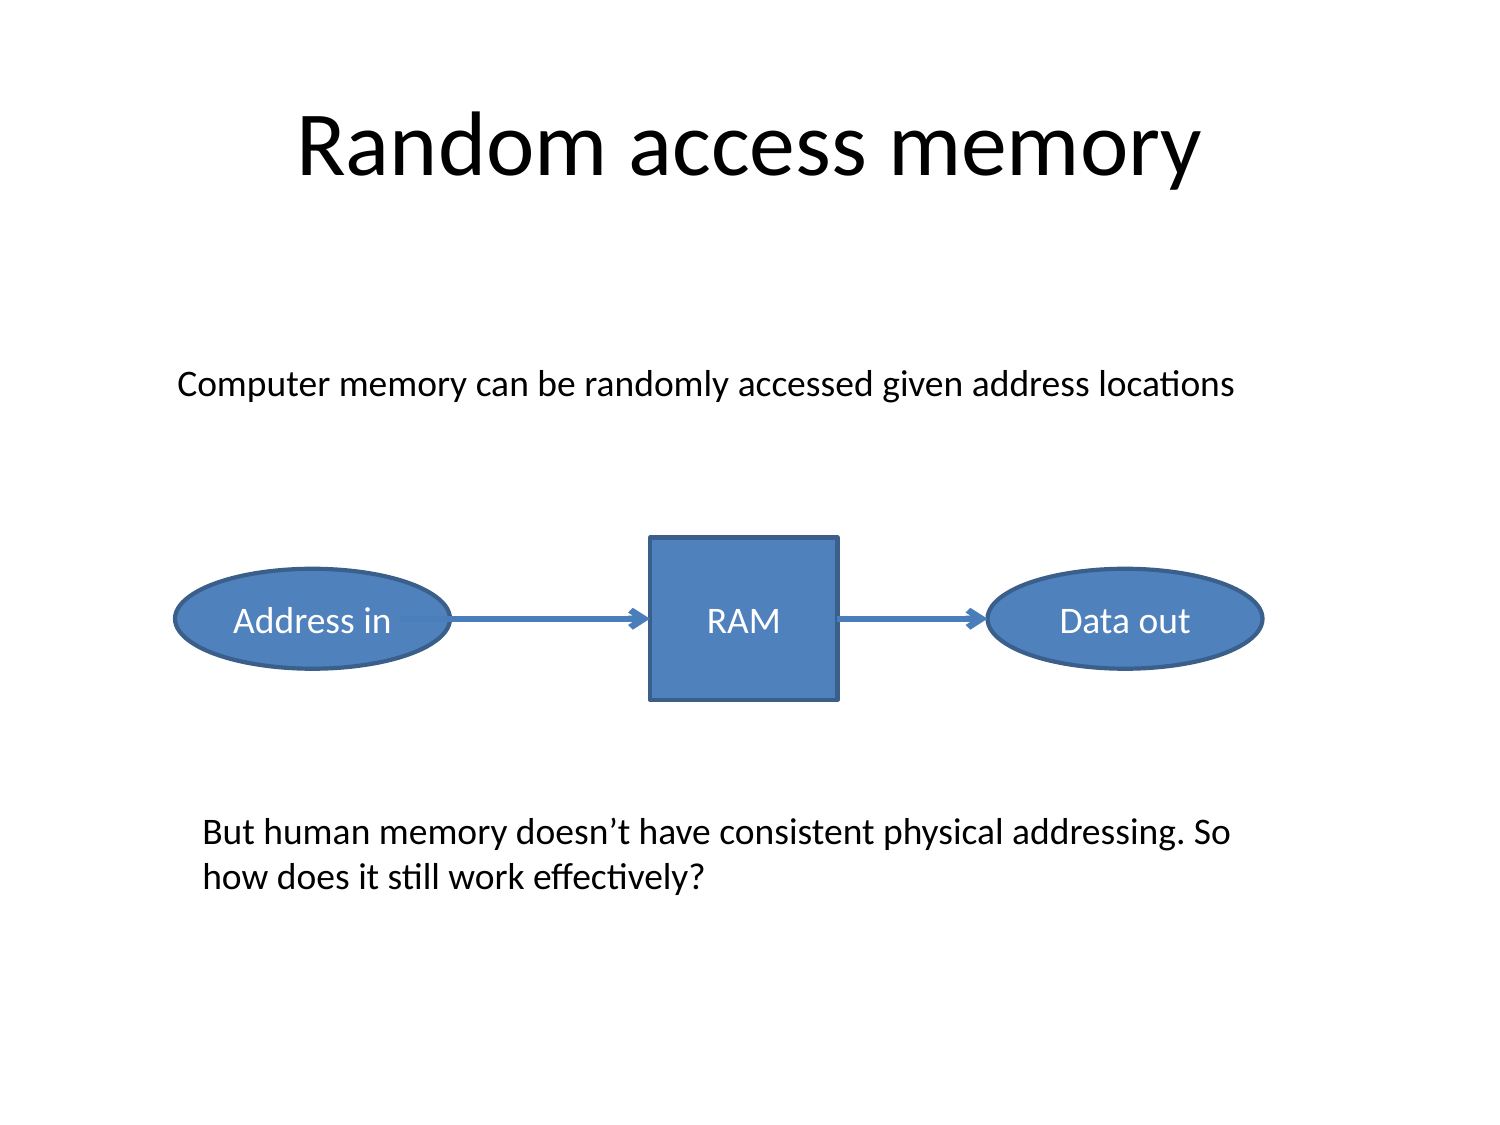

# Random access memory
Computer memory can be randomly accessed given address locations
RAM
Address in
Data out
But human memory doesn’t have consistent physical addressing. So how does it still work effectively?